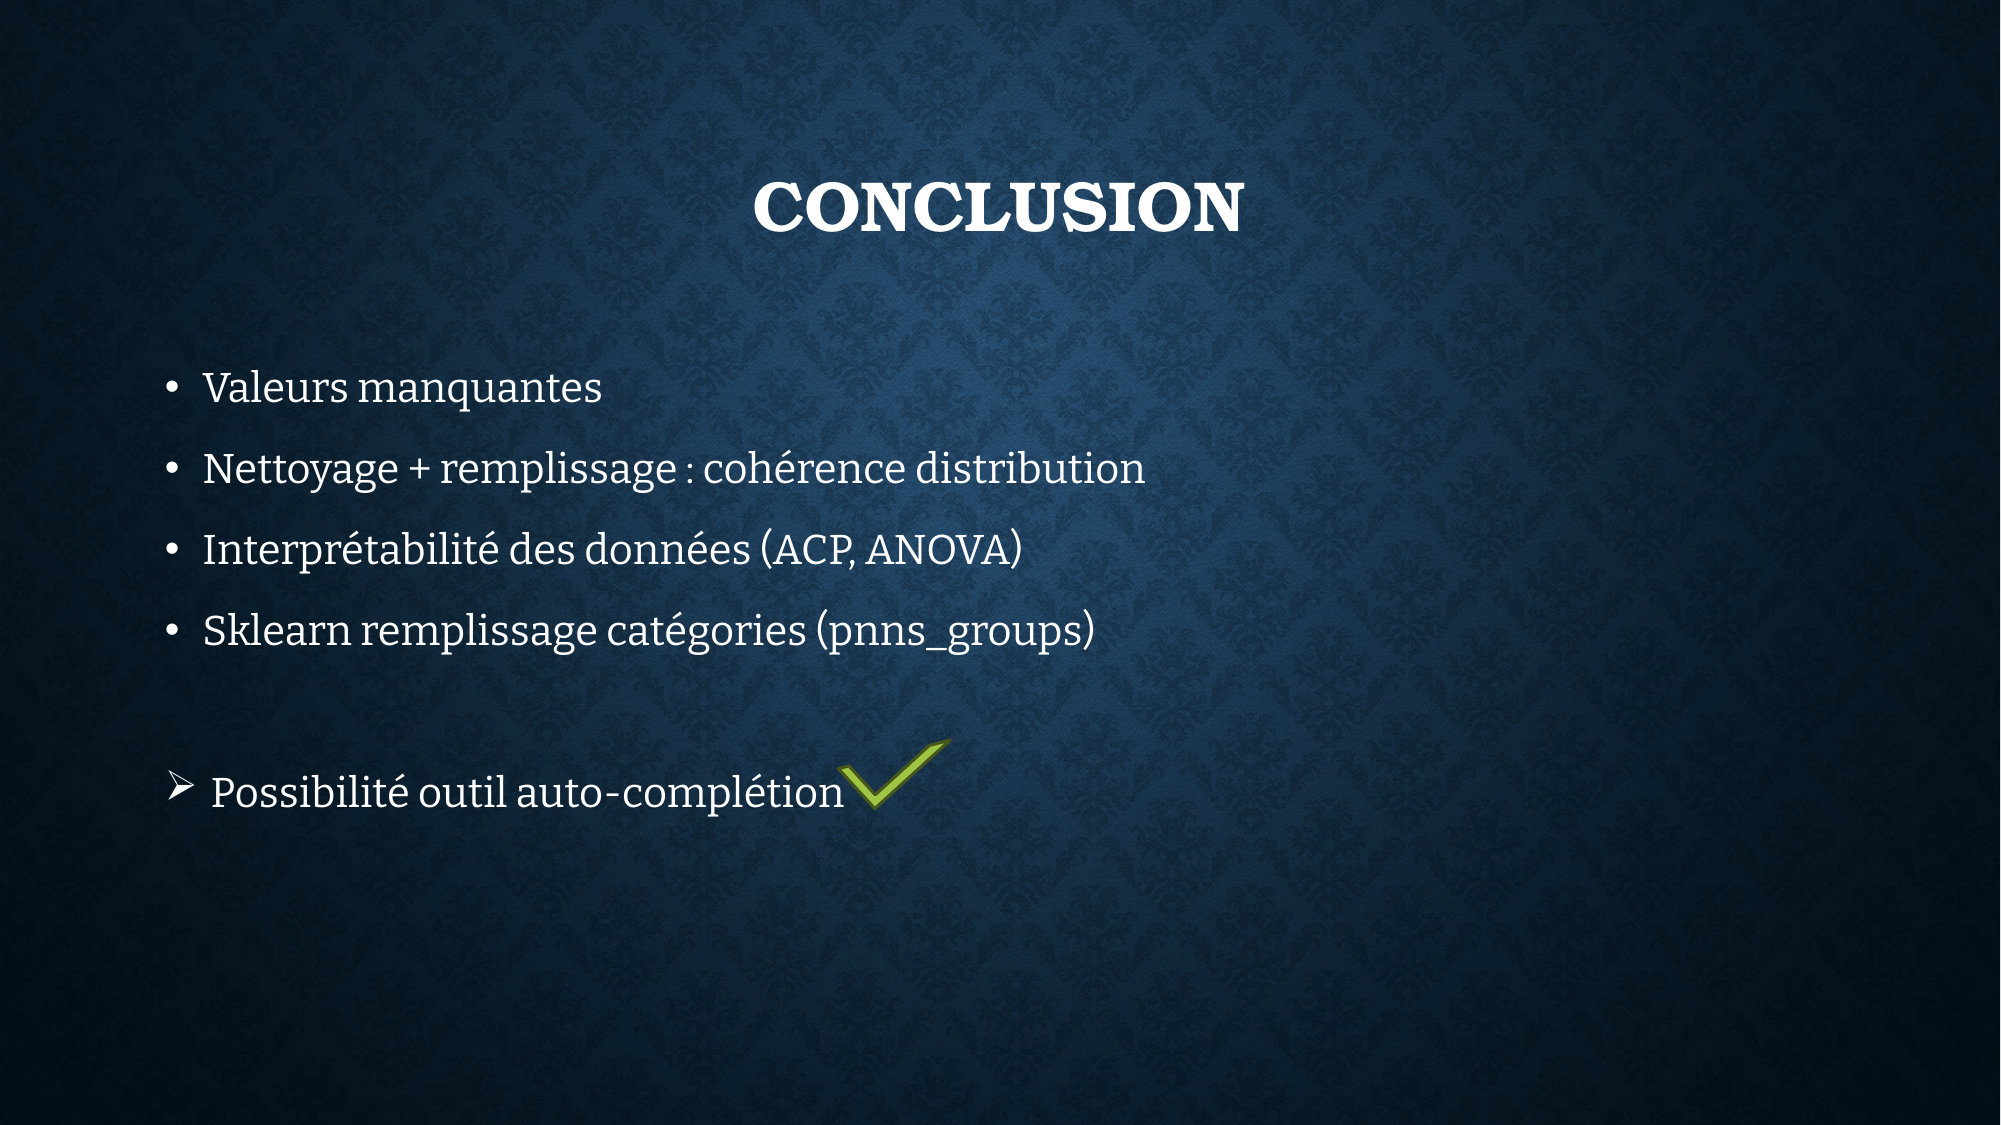

# CONCLUSION
Valeurs manquantes
Nettoyage + remplissage : cohérence distribution
Interprétabilité des données (ACP, ANOVA)
Sklearn remplissage catégories (pnns_groups)

 Possibilité outil auto-complétion